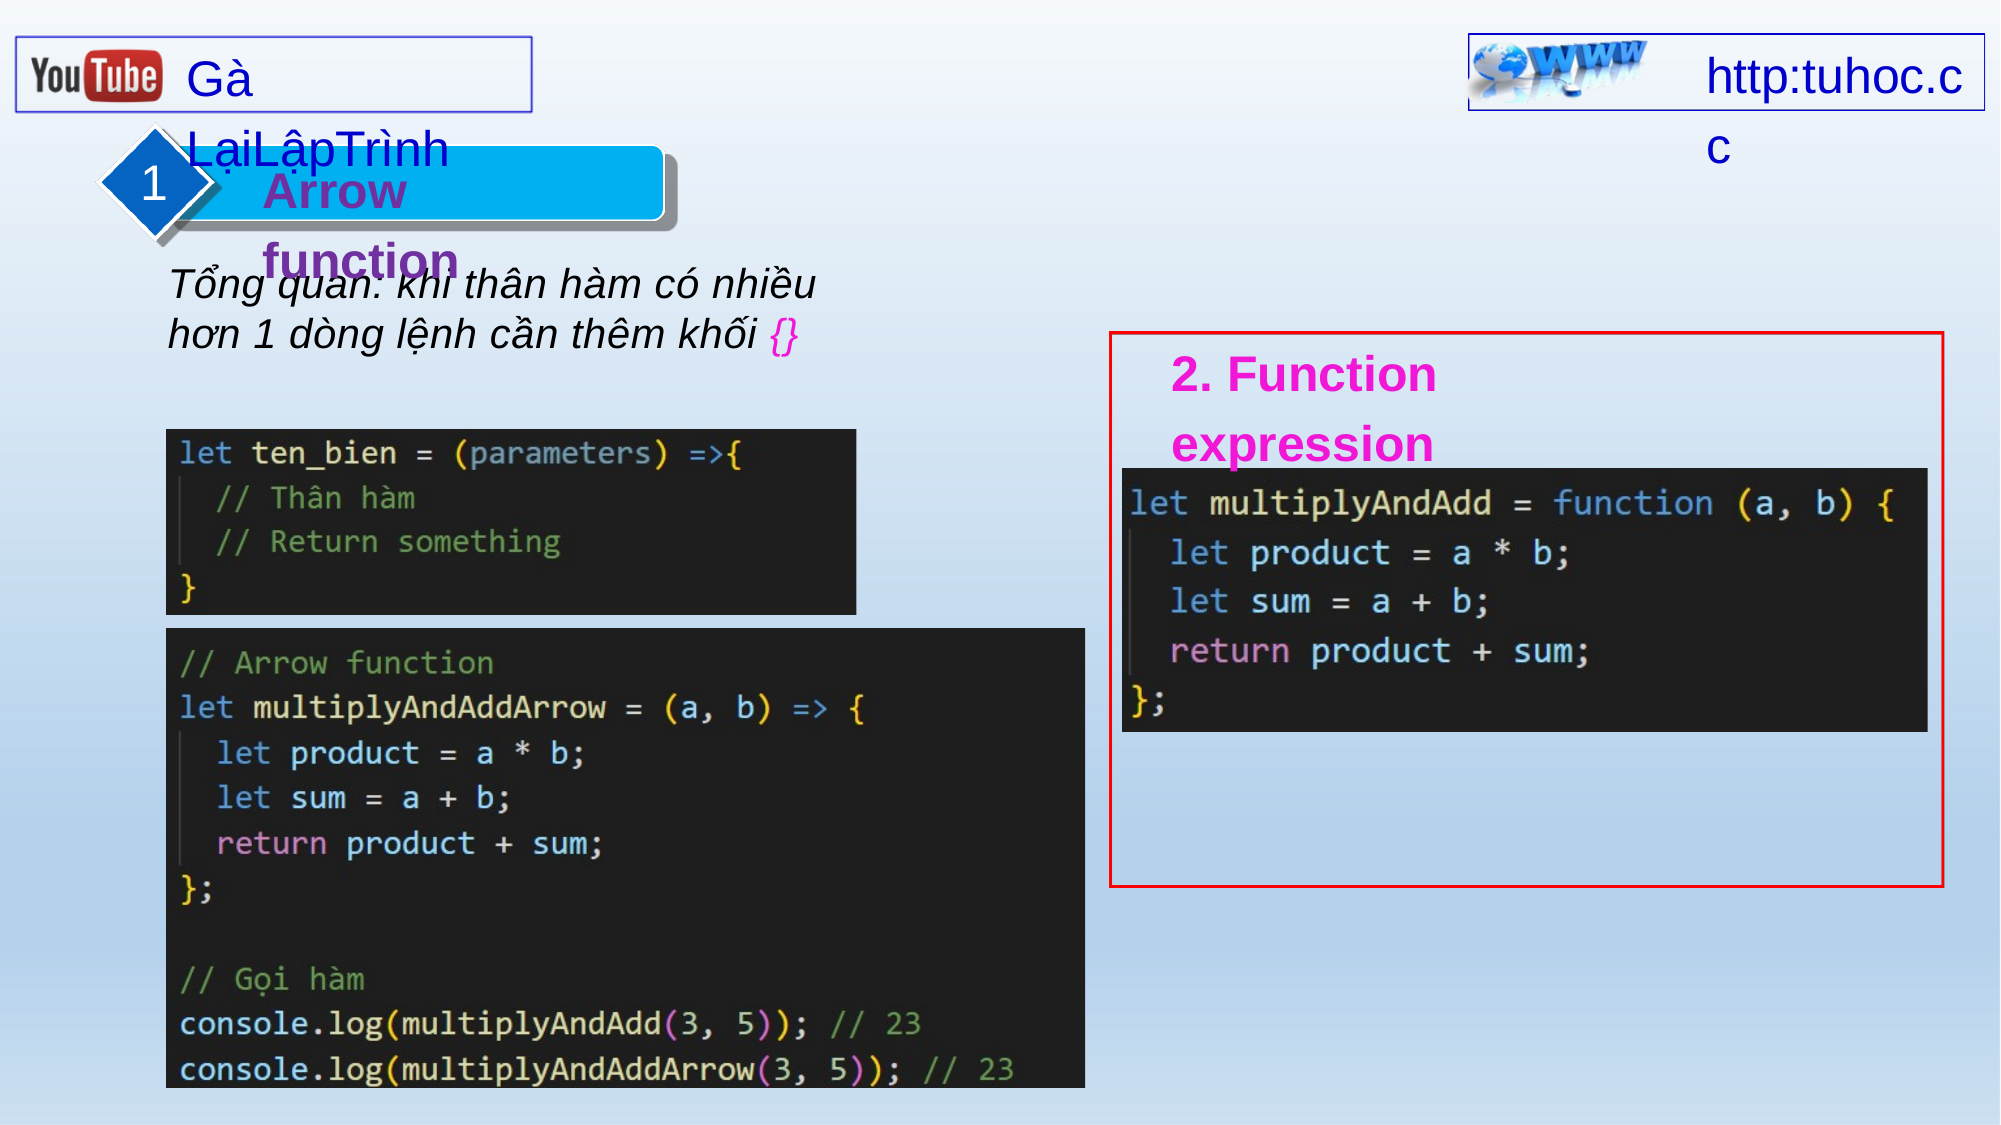

http:tuhoc.cc

Gà LạiLậpTrình

1
Arrow function

Tổng quan: khi thân hàm có nhiều hơn 1 dòng lệnh cần thêm khối {}

2. Function expression